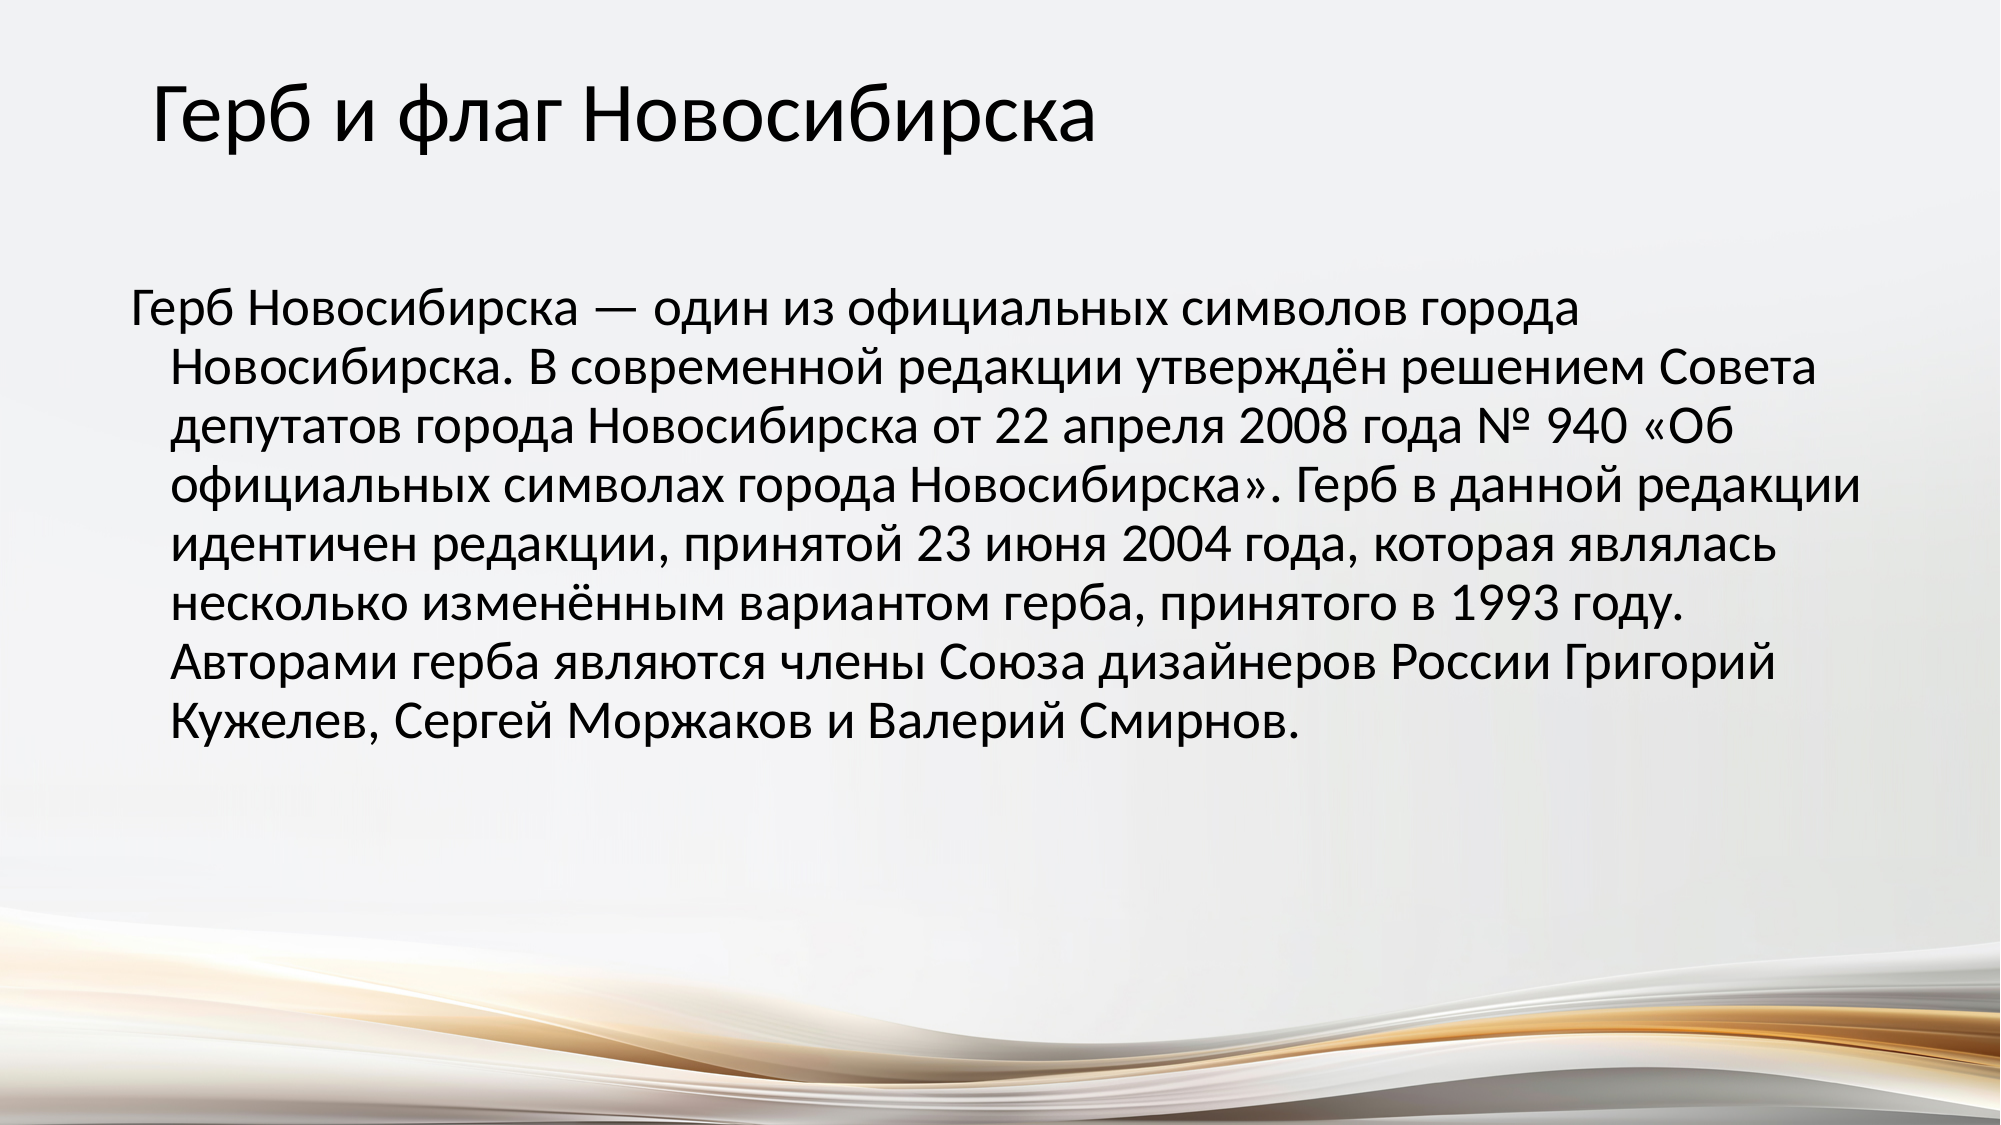

# Герб и флаг Новосибирска
Герб Новосибирска — один из официальных символов города Новосибирска. В современной редакции утверждён решением Совета депутатов города Новосибирска от 22 апреля 2008 года № 940 «Об официальных символах города Новосибирска». Герб в данной редакции идентичен редакции, принятой 23 июня 2004 года, которая являлась несколько изменённым вариантом герба, принятого в 1993 году. Авторами герба являются члены Союза дизайнеров России Григорий Кужелев, Сергей Моржаков и Валерий Смирнов.